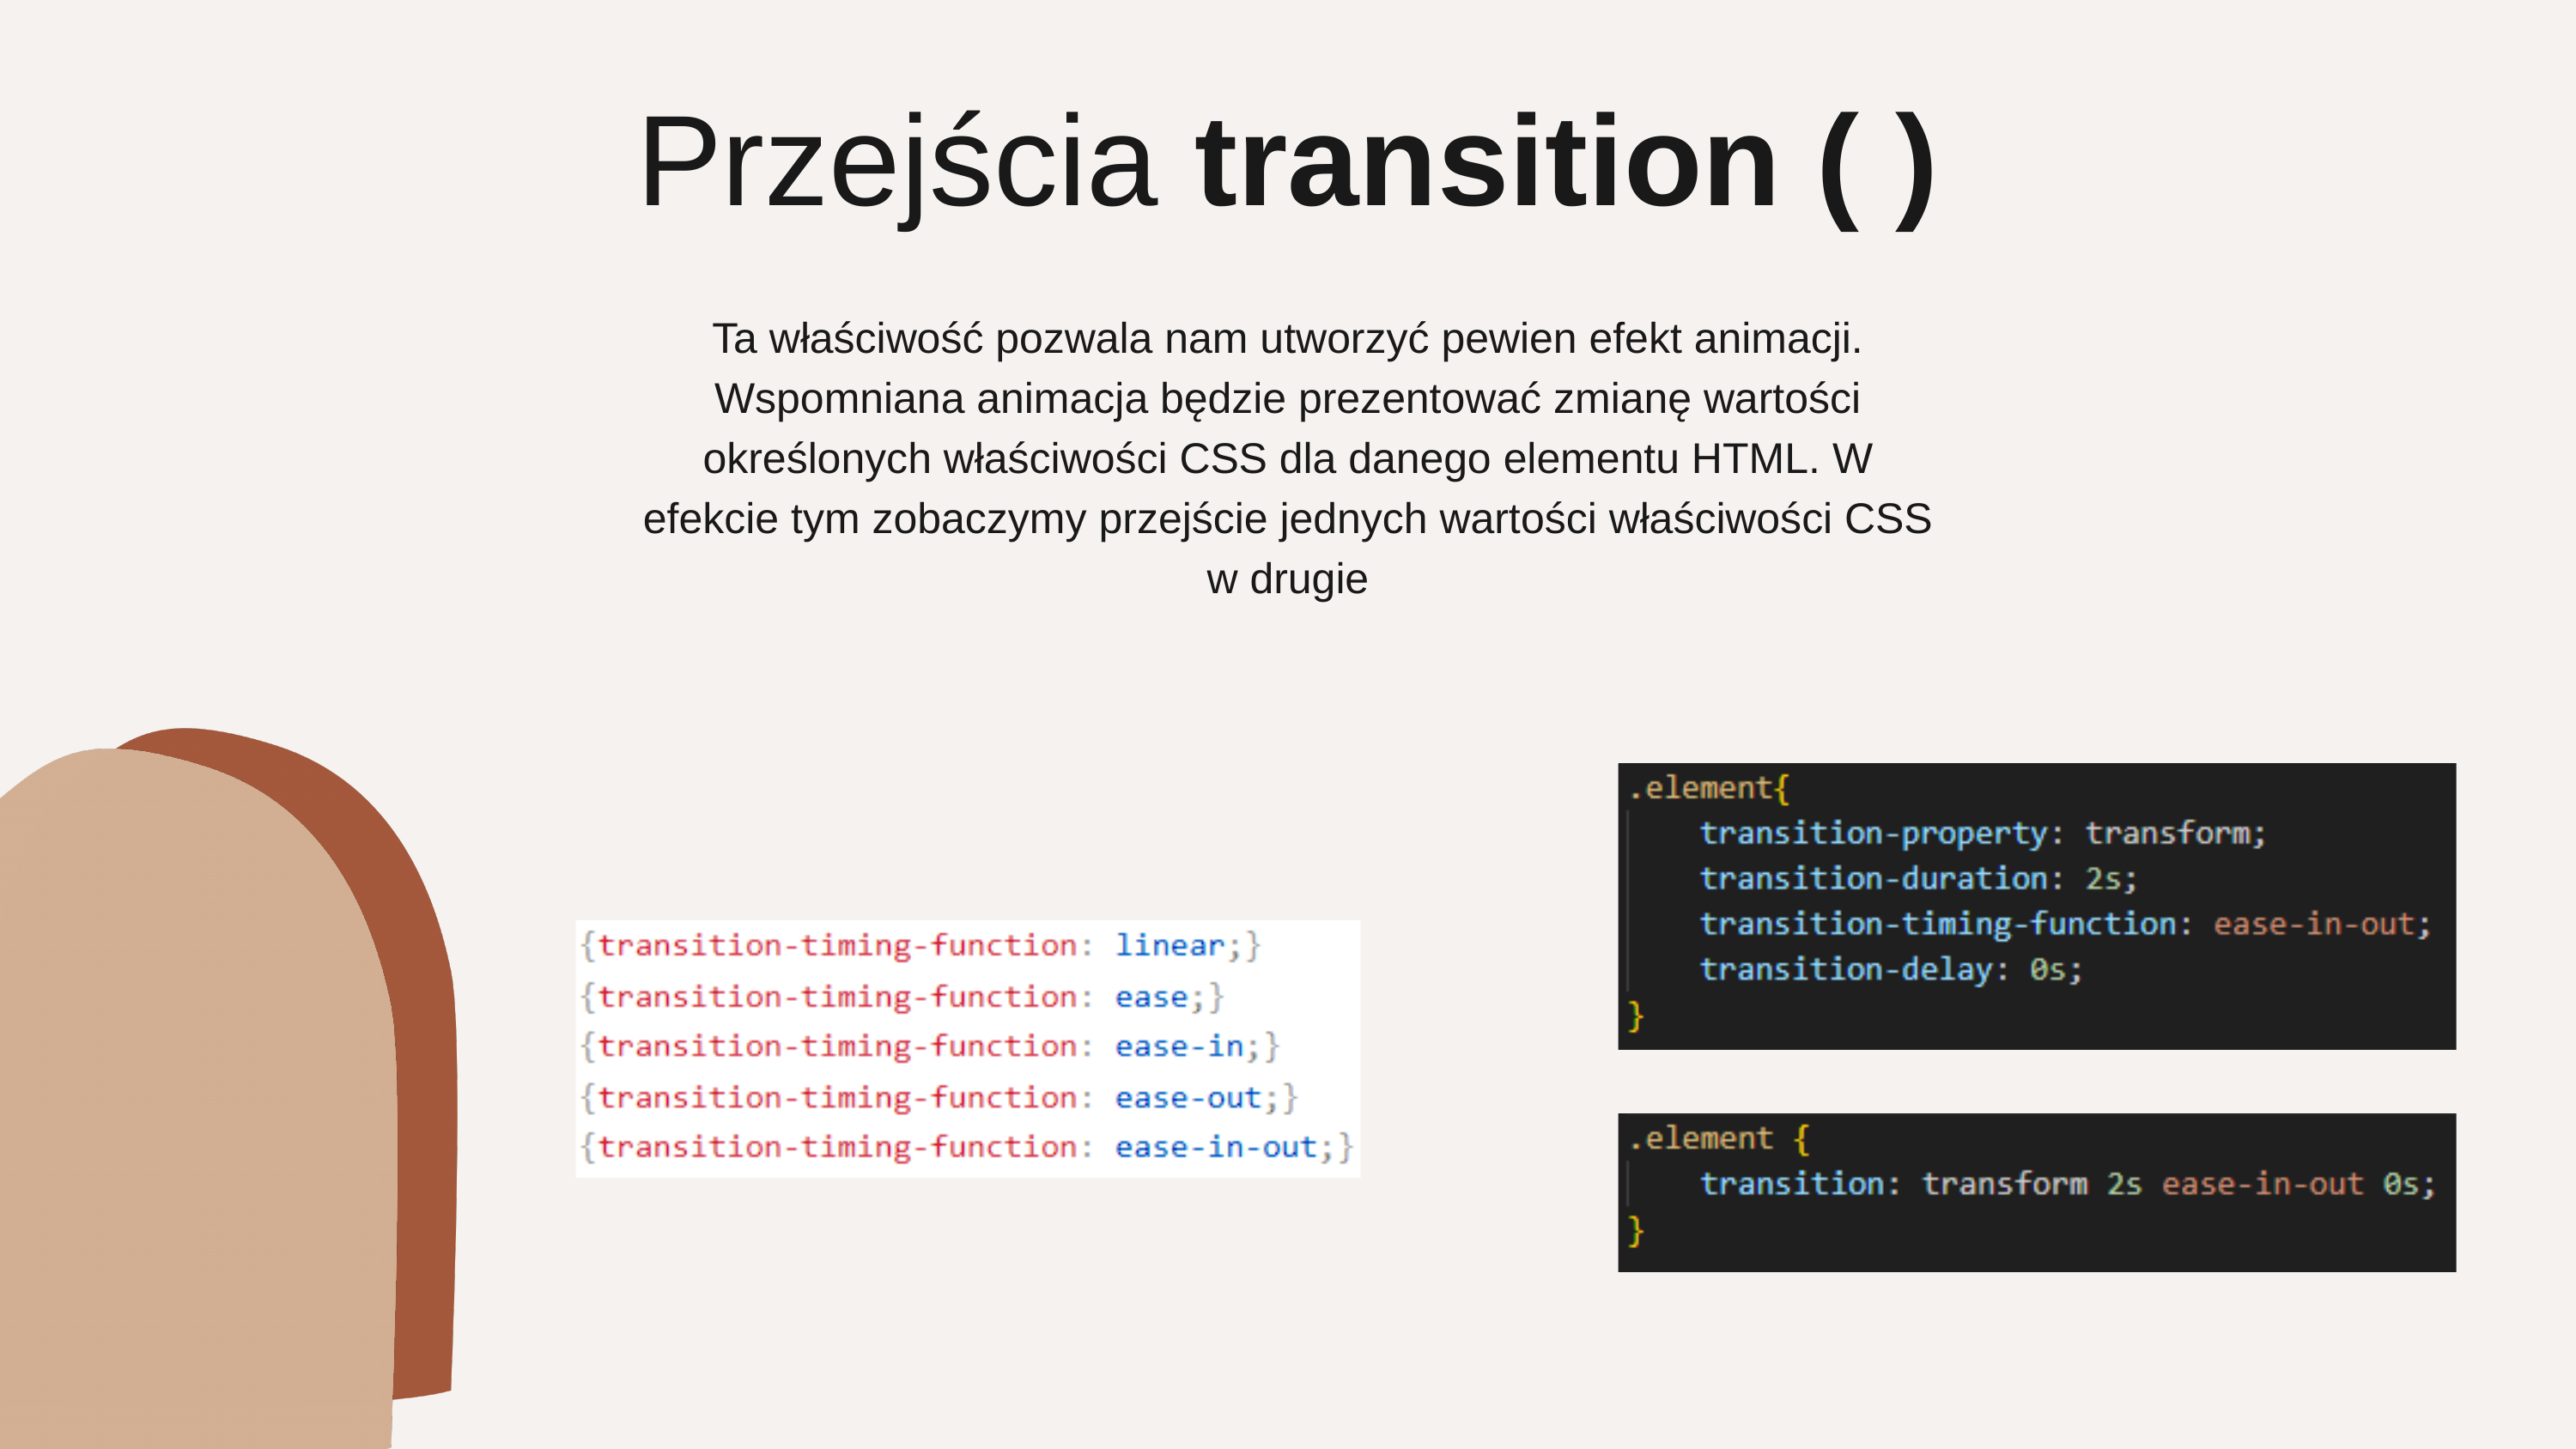

Przejścia transition ( )
Ta właściwość pozwala nam utworzyć pewien efekt animacji. Wspomniana animacja będzie prezentować zmianę wartości określonych właściwości CSS dla danego elementu HTML. W efekcie tym zobaczymy przejście jednych wartości właściwości CSS w drugie